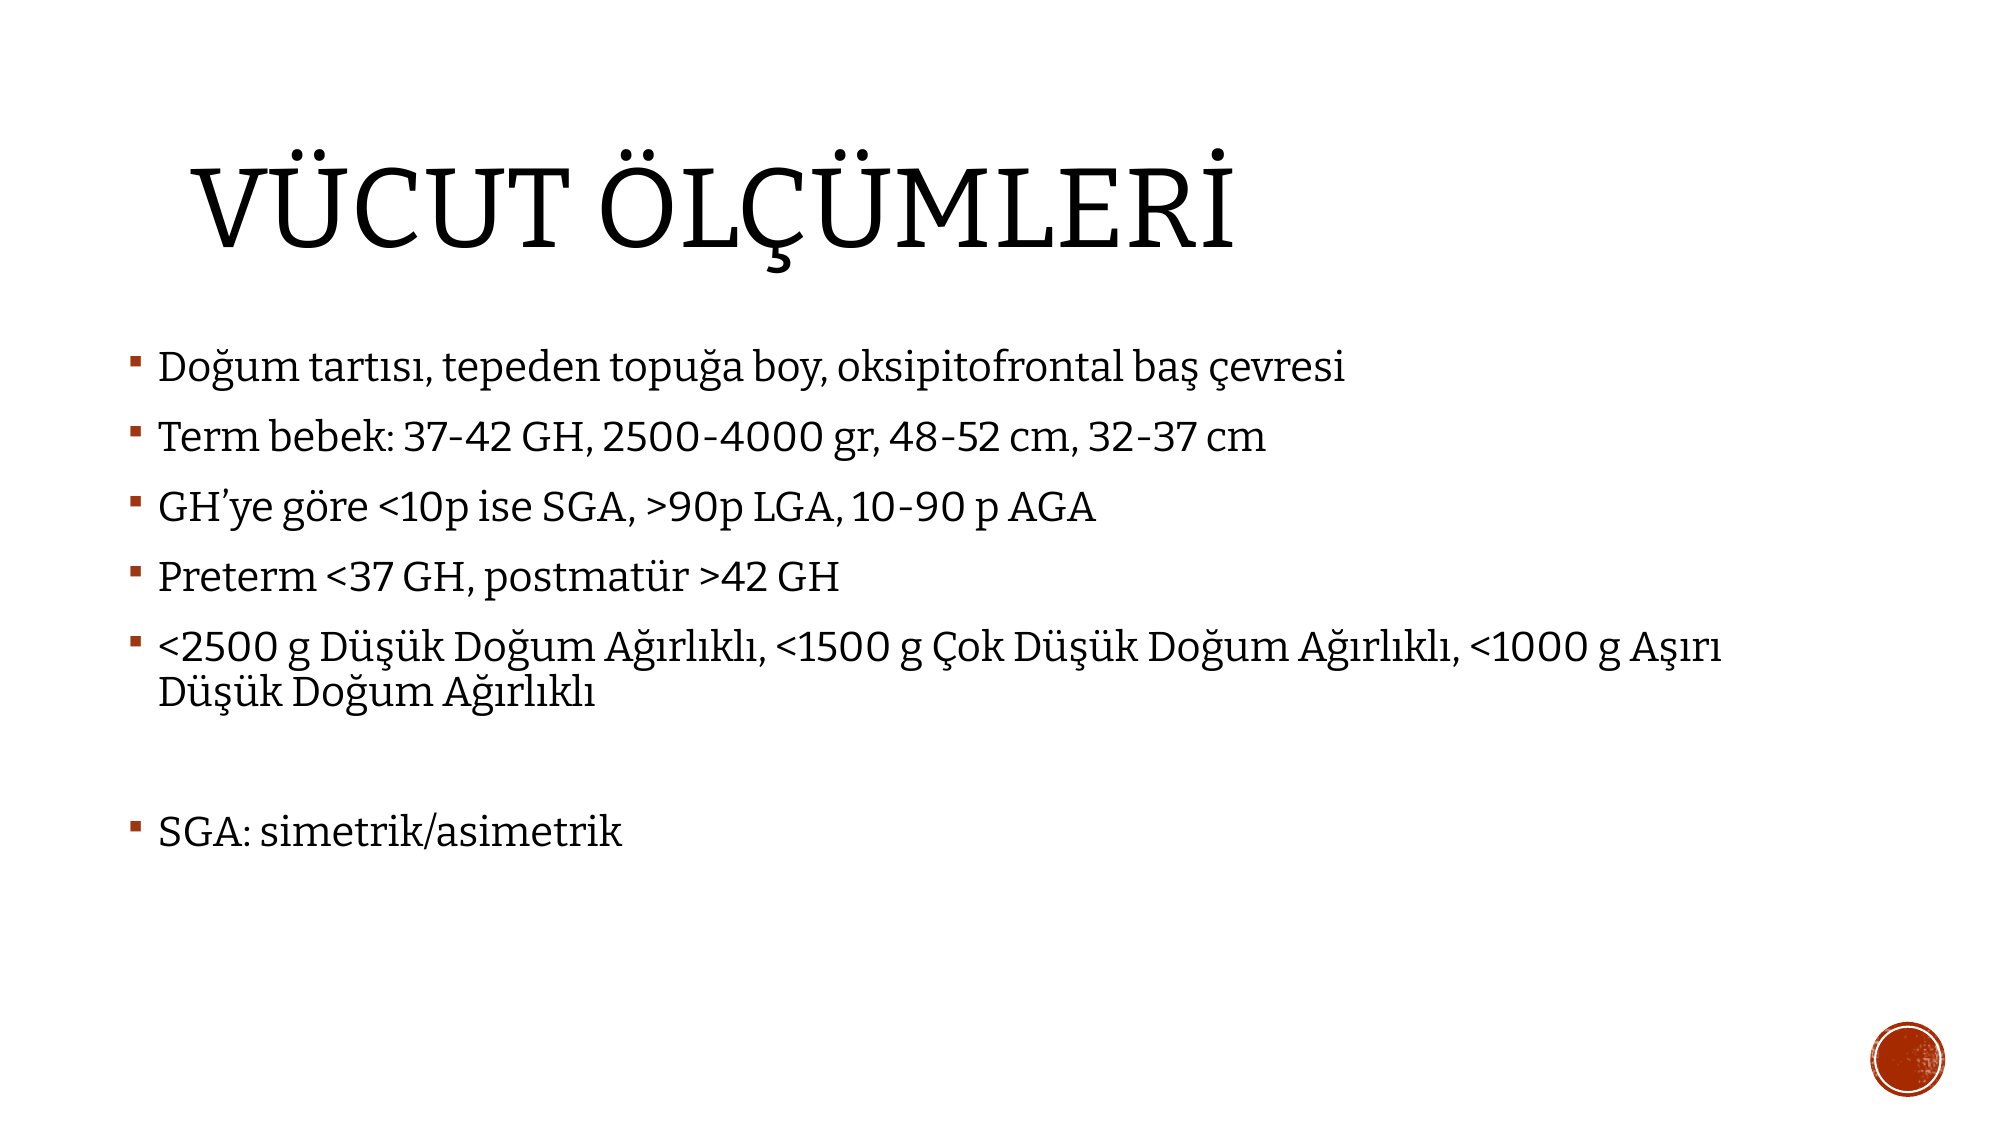

# vücut ölçümleri
Doğum tartısı, tepeden topuğa boy, oksipitofrontal baş çevresi
Term bebek: 37-42 GH, 2500-4000 gr, 48-52 cm, 32-37 cm
GH’ye göre <10p ise SGA, >90p LGA, 10-90 p AGA
Preterm <37 GH, postmatür >42 GH
<2500 g Düşük Doğum Ağırlıklı, <1500 g Çok Düşük Doğum Ağırlıklı, <1000 g Aşırı Düşük Doğum Ağırlıklı

SGA: simetrik/asimetrik